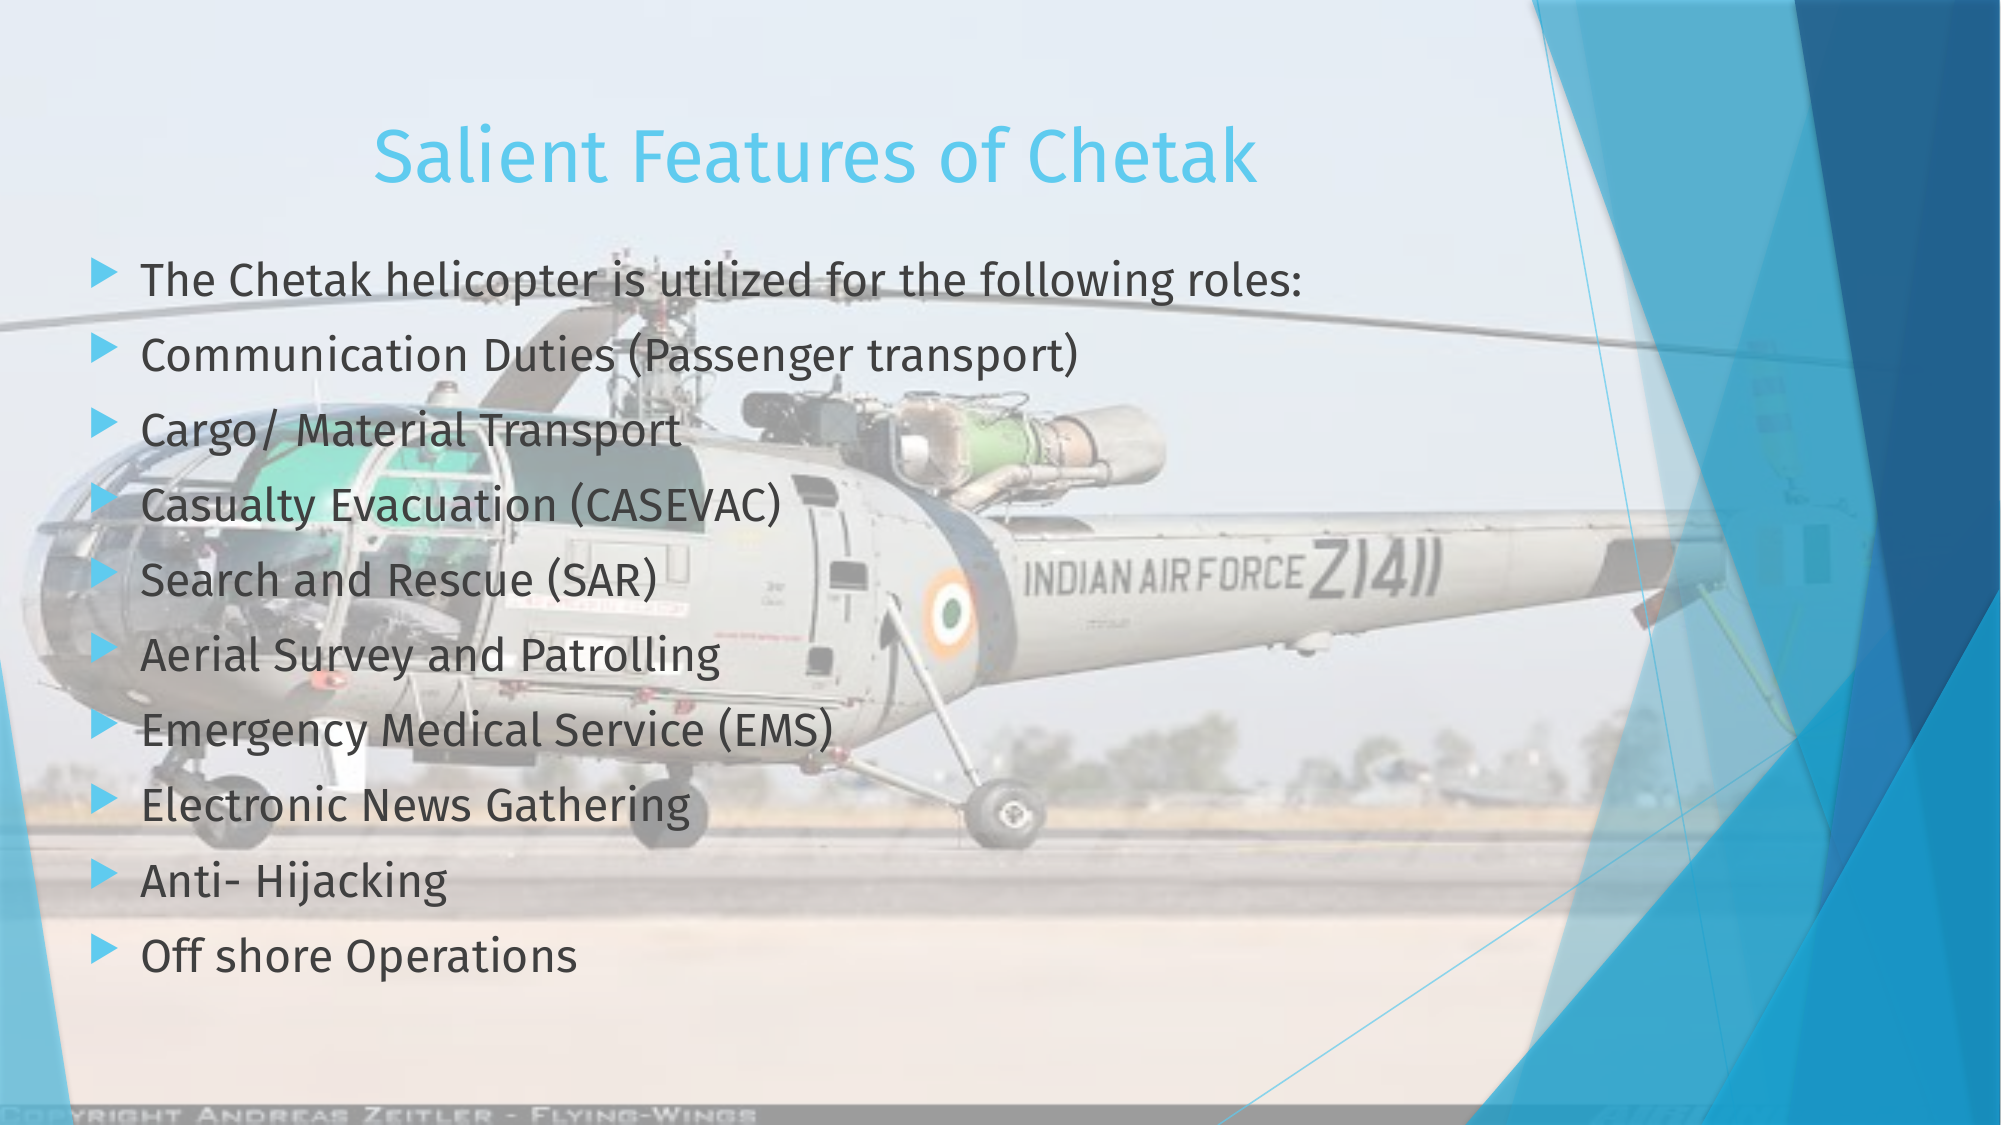

# Salient Features of Chetak
The Chetak helicopter is utilized for the following roles:
Communication Duties (Passenger transport)
Cargo/ Material Transport
Casualty Evacuation (CASEVAC)
Search and Rescue (SAR)
Aerial Survey and Patrolling
Emergency Medical Service (EMS)
Electronic News Gathering
Anti- Hijacking
Off shore Operations